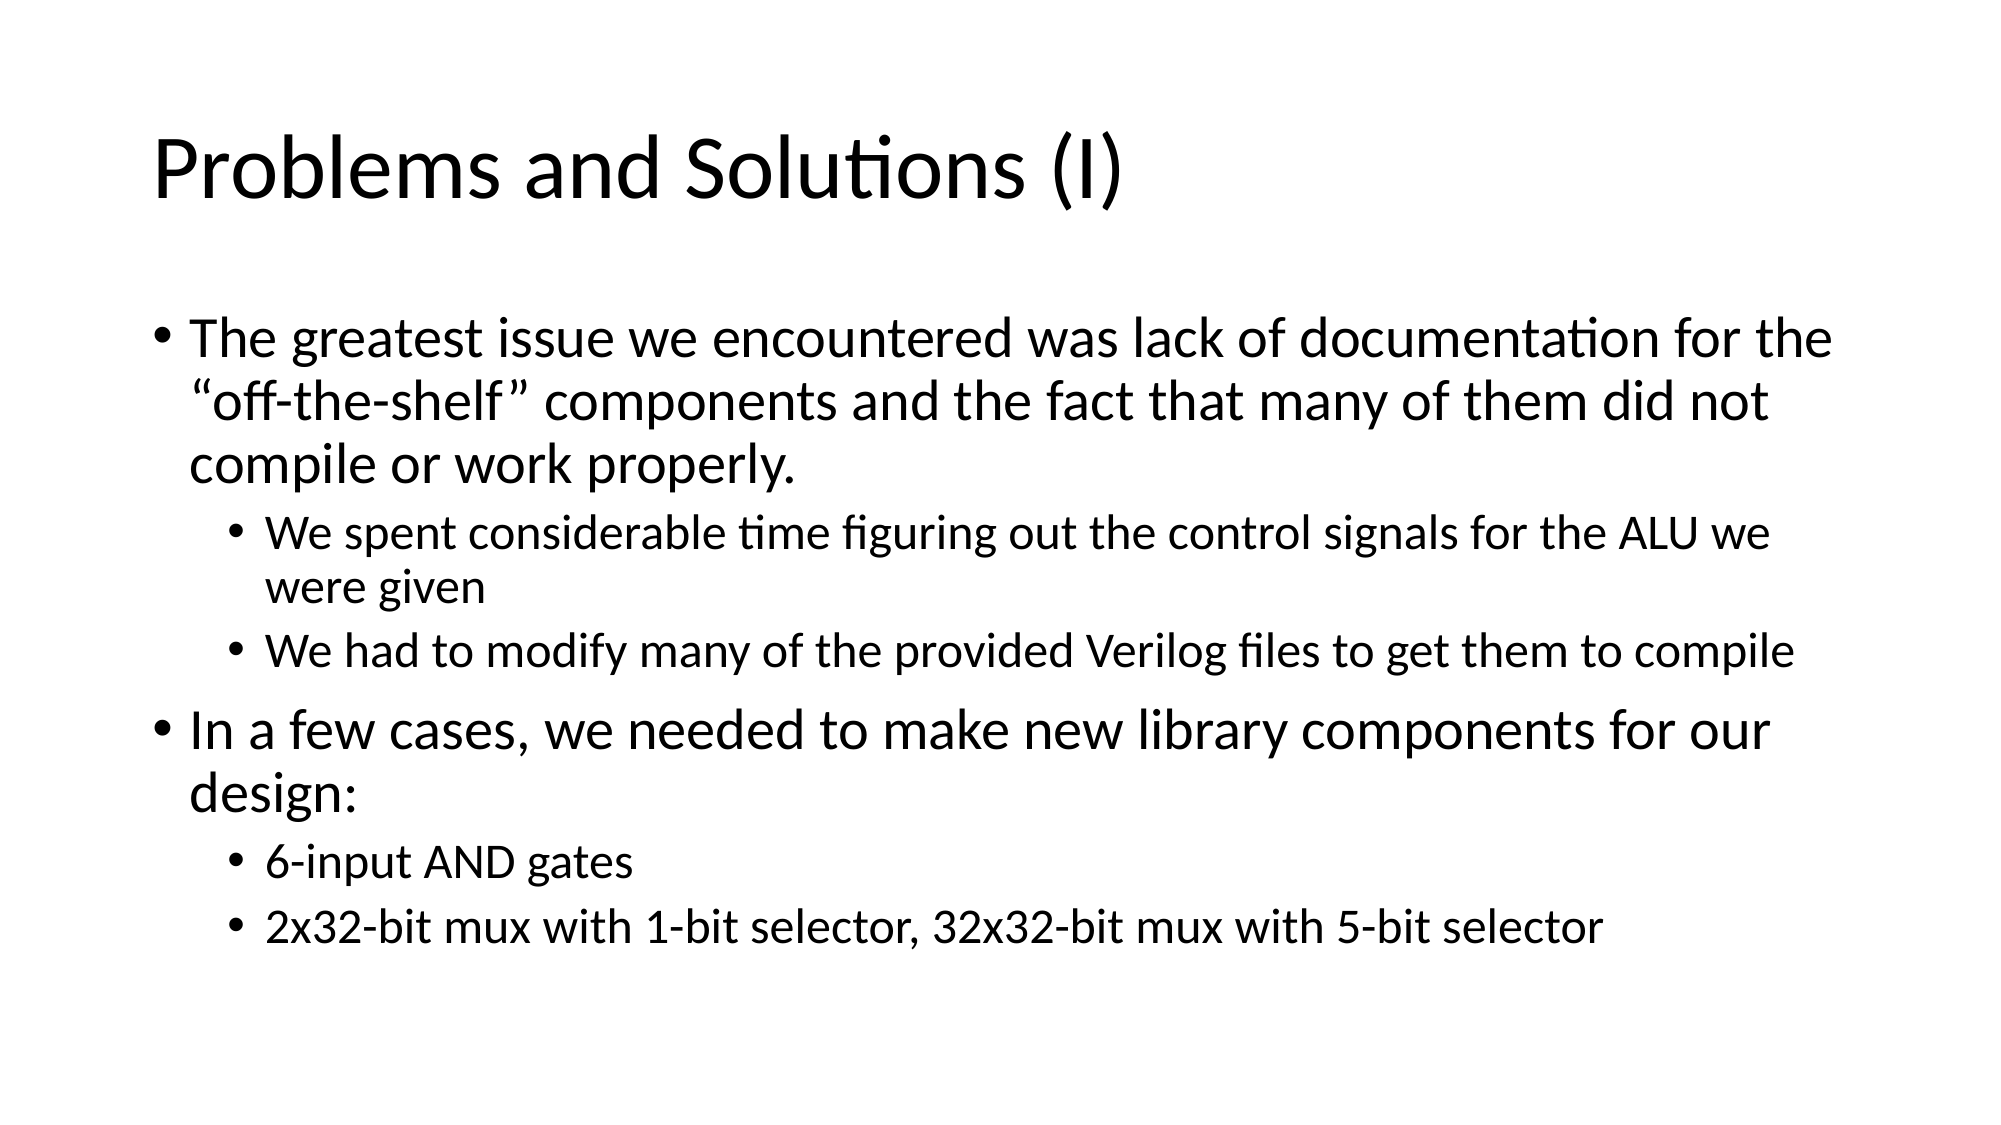

# Problems and Solutions (I)
The greatest issue we encountered was lack of documentation for the “off-the-shelf” components and the fact that many of them did not compile or work properly.
We spent considerable time figuring out the control signals for the ALU we were given
We had to modify many of the provided Verilog files to get them to compile
In a few cases, we needed to make new library components for our design:
6-input AND gates
2x32-bit mux with 1-bit selector, 32x32-bit mux with 5-bit selector